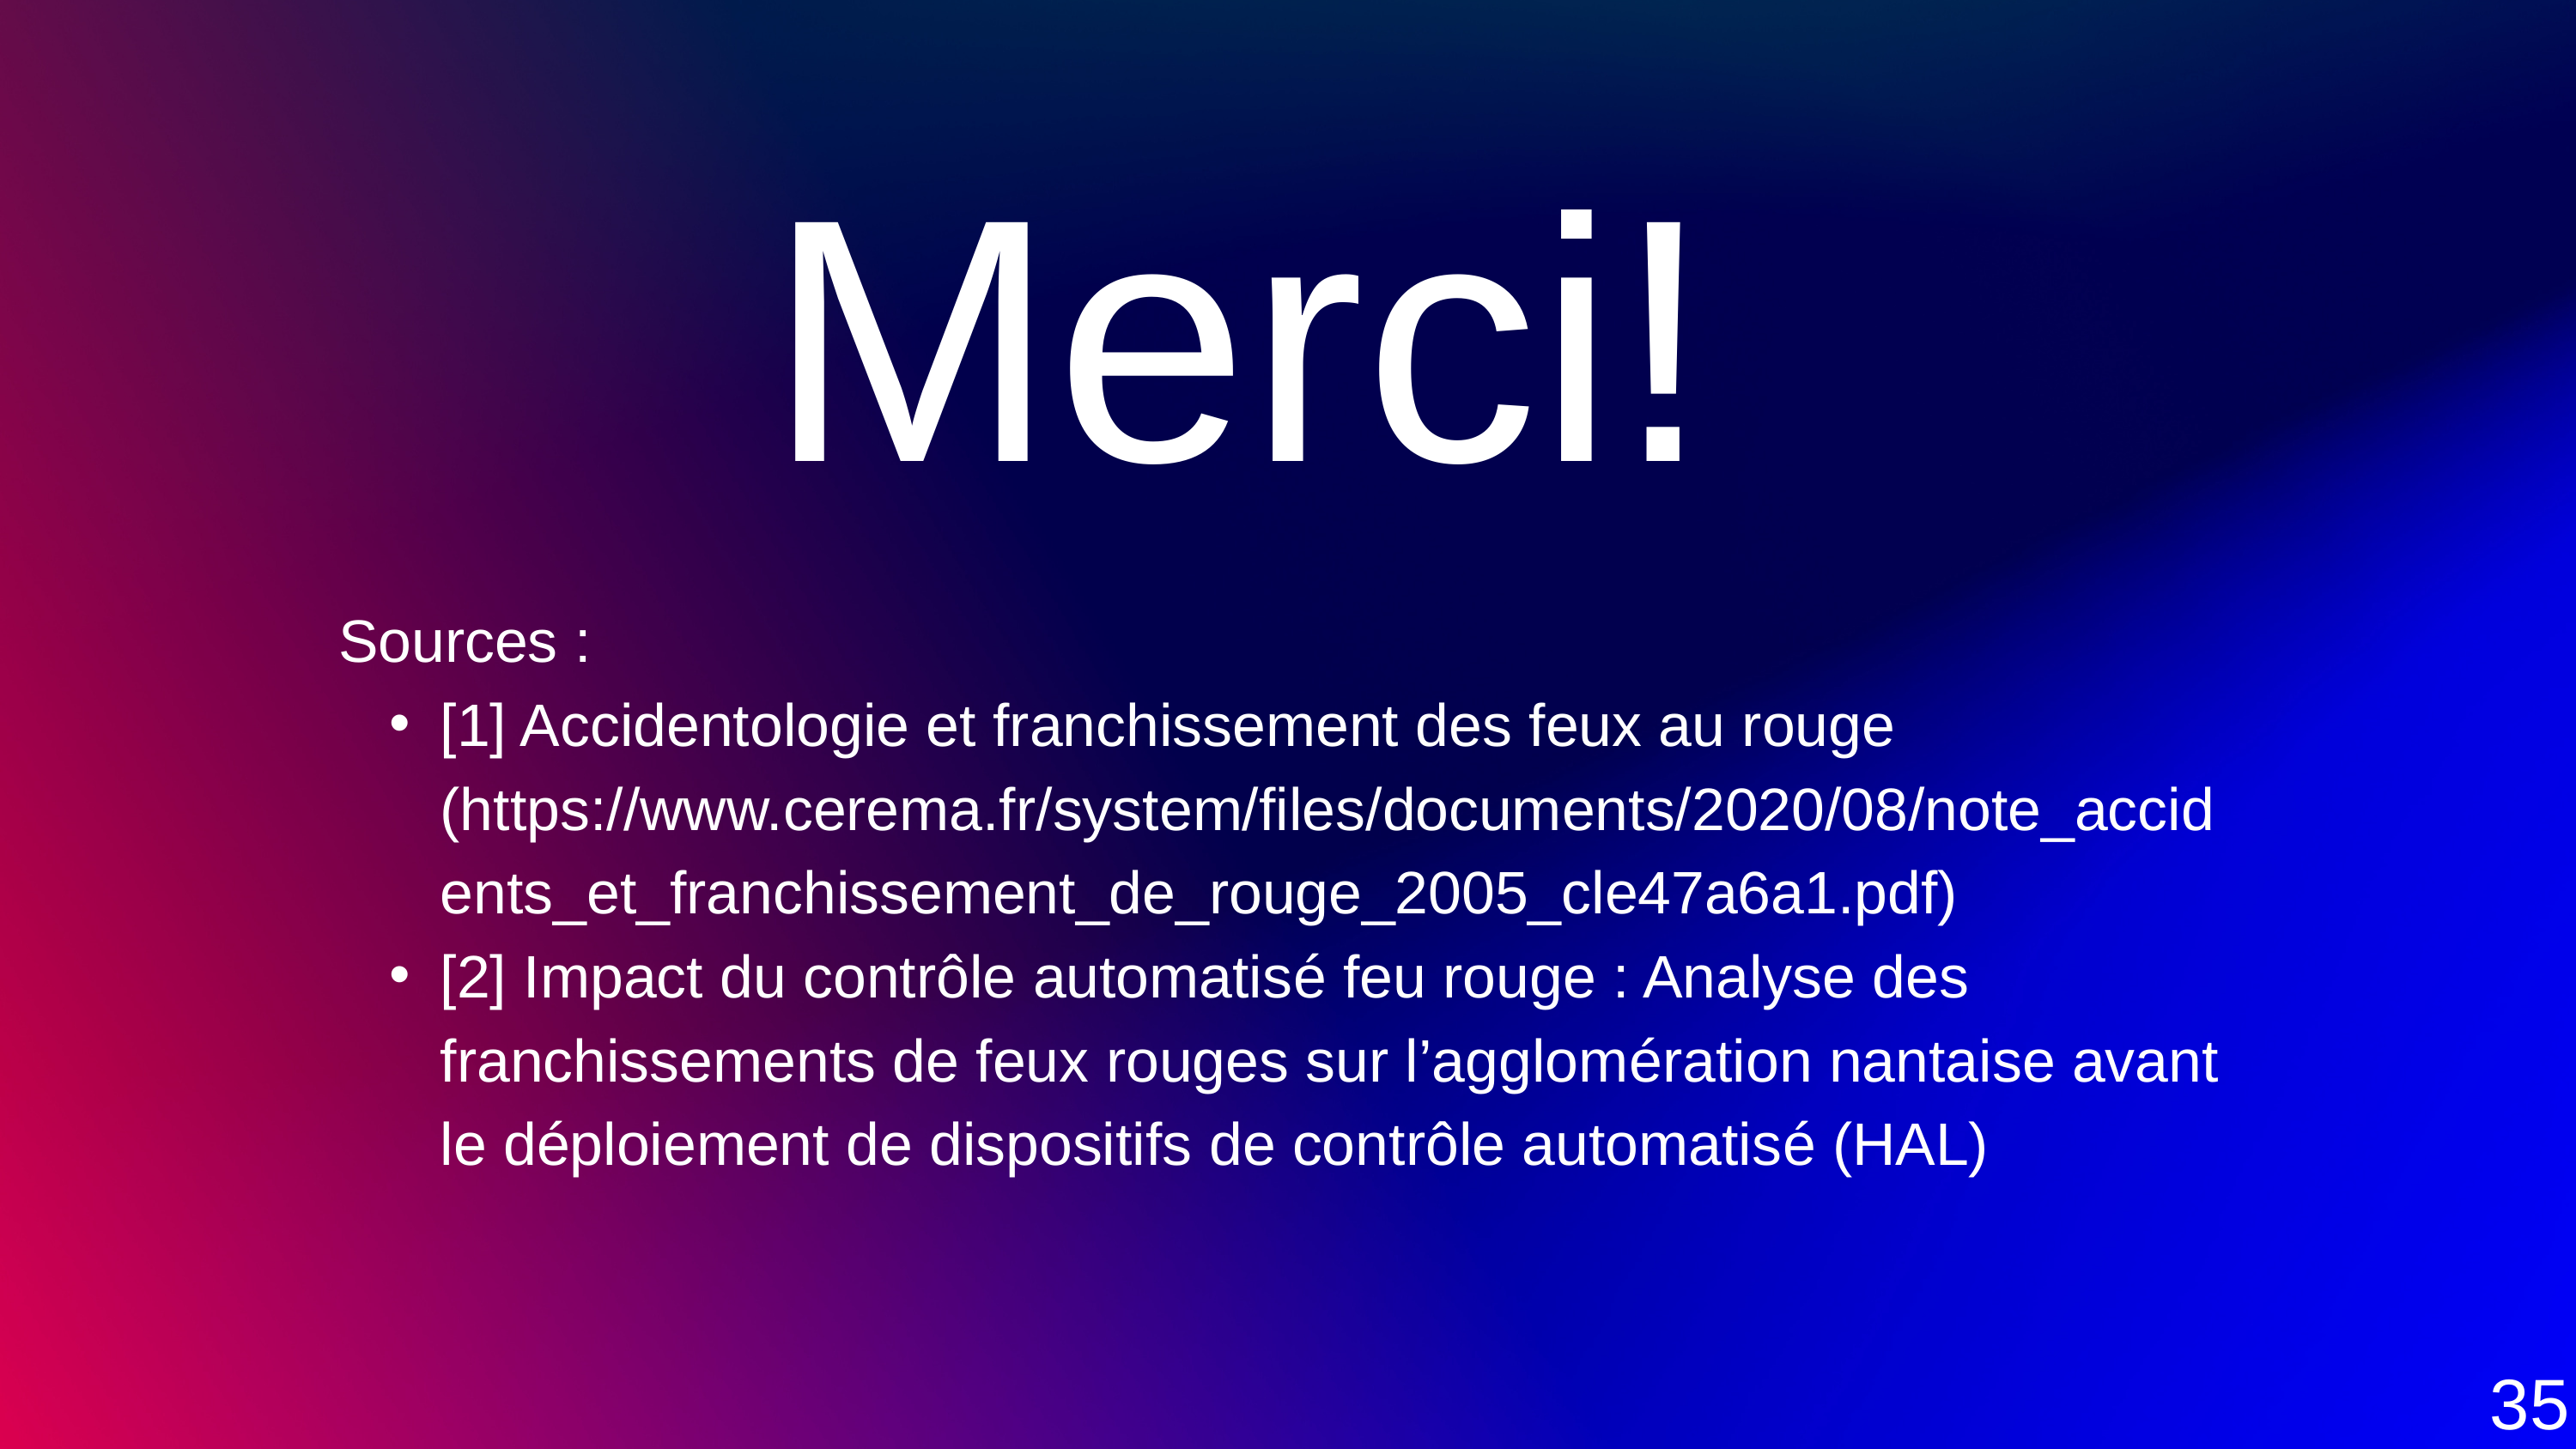

Merci!
Sources :
[1] Accidentologie et franchissement des feux au rouge (https://www.cerema.fr/system/files/documents/2020/08/note_accidents_et_franchissement_de_rouge_2005_cle47a6a1.pdf)
[2] Impact du contrôle automatisé feu rouge : Analyse des franchissements de feux rouges sur l’agglomération nantaise avant le déploiement de dispositifs de contrôle automatisé (HAL)
35